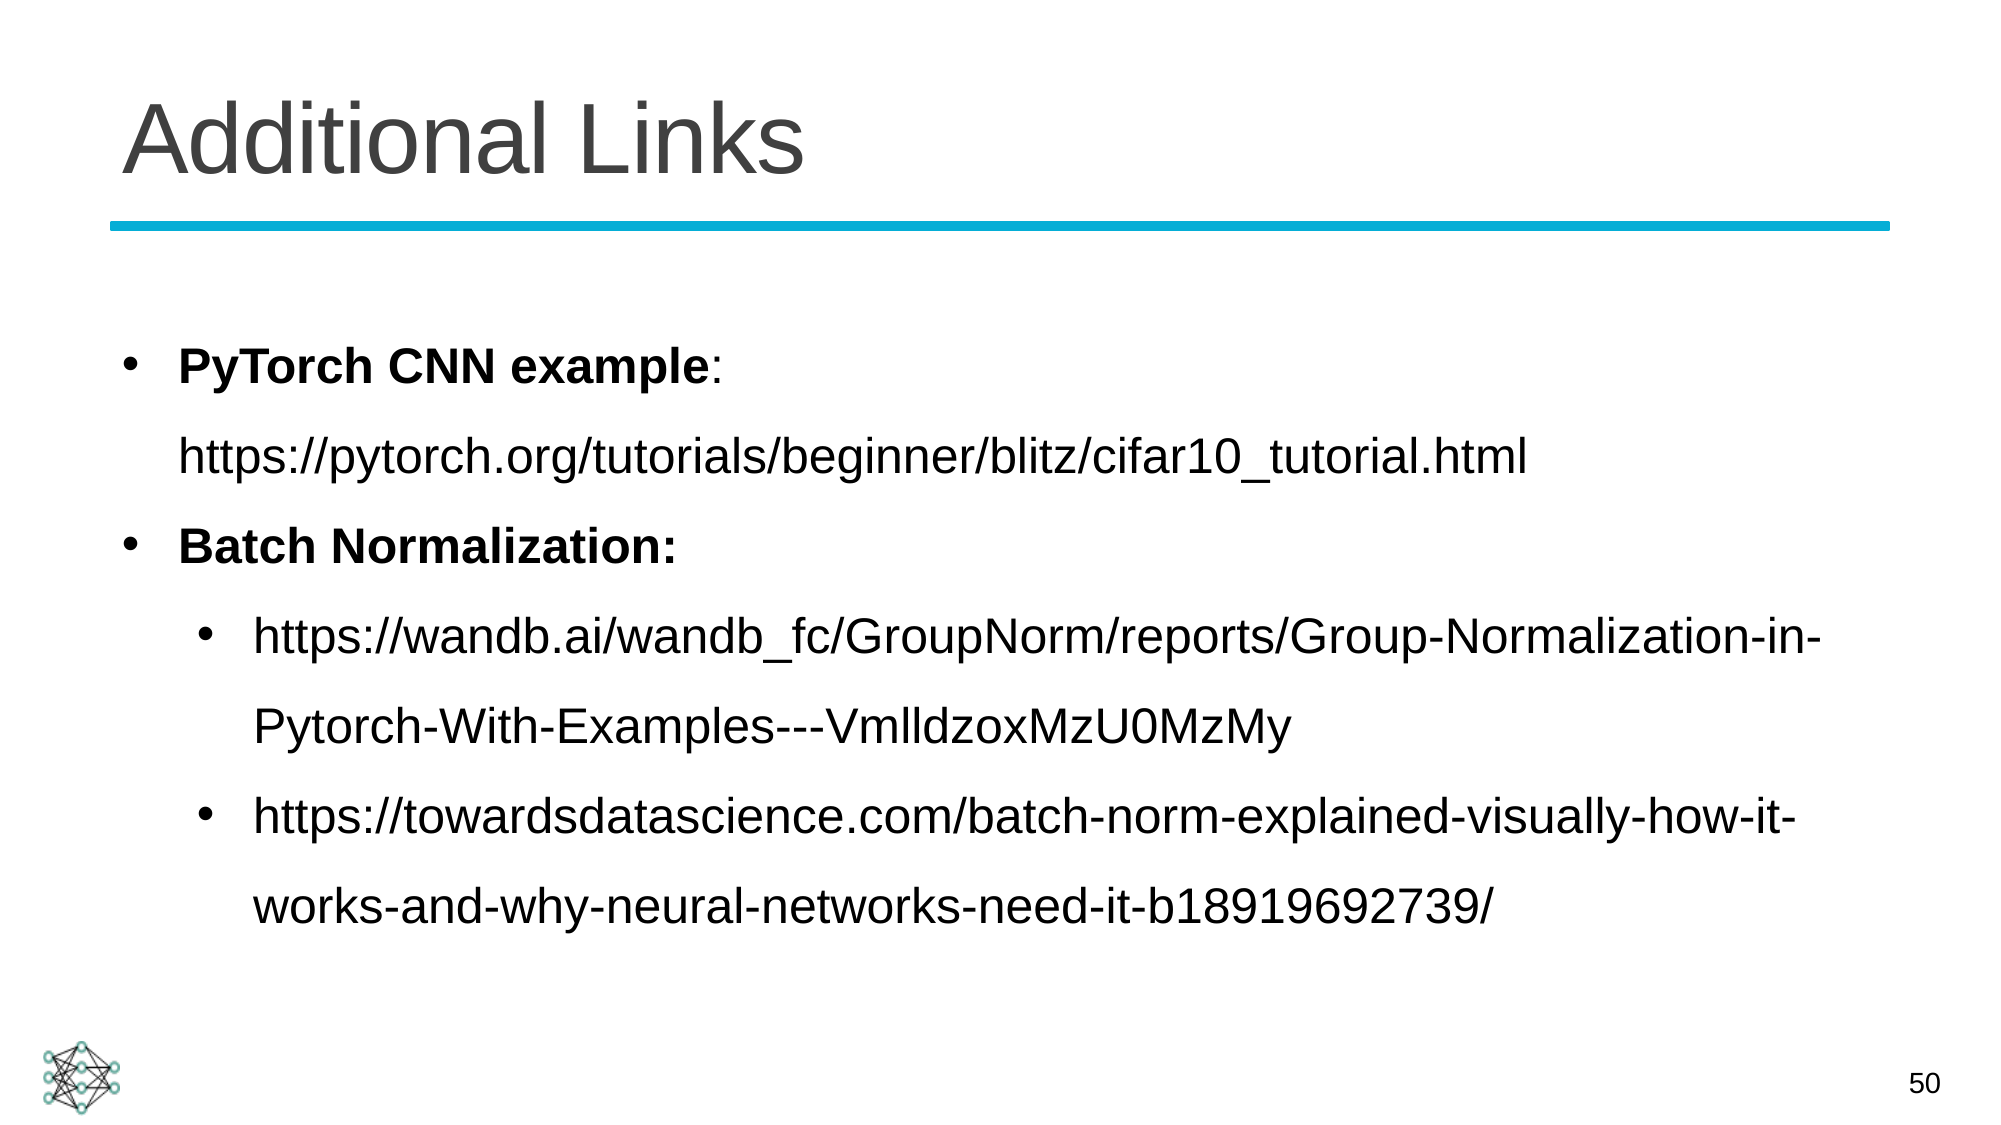

# Additional Links
PyTorch CNN example: https://pytorch.org/tutorials/beginner/blitz/cifar10_tutorial.html
Batch Normalization:
https://wandb.ai/wandb_fc/GroupNorm/reports/Group-Normalization-in-Pytorch-With-Examples---VmlldzoxMzU0MzMy
https://towardsdatascience.com/batch-norm-explained-visually-how-it-works-and-why-neural-networks-need-it-b18919692739/
50